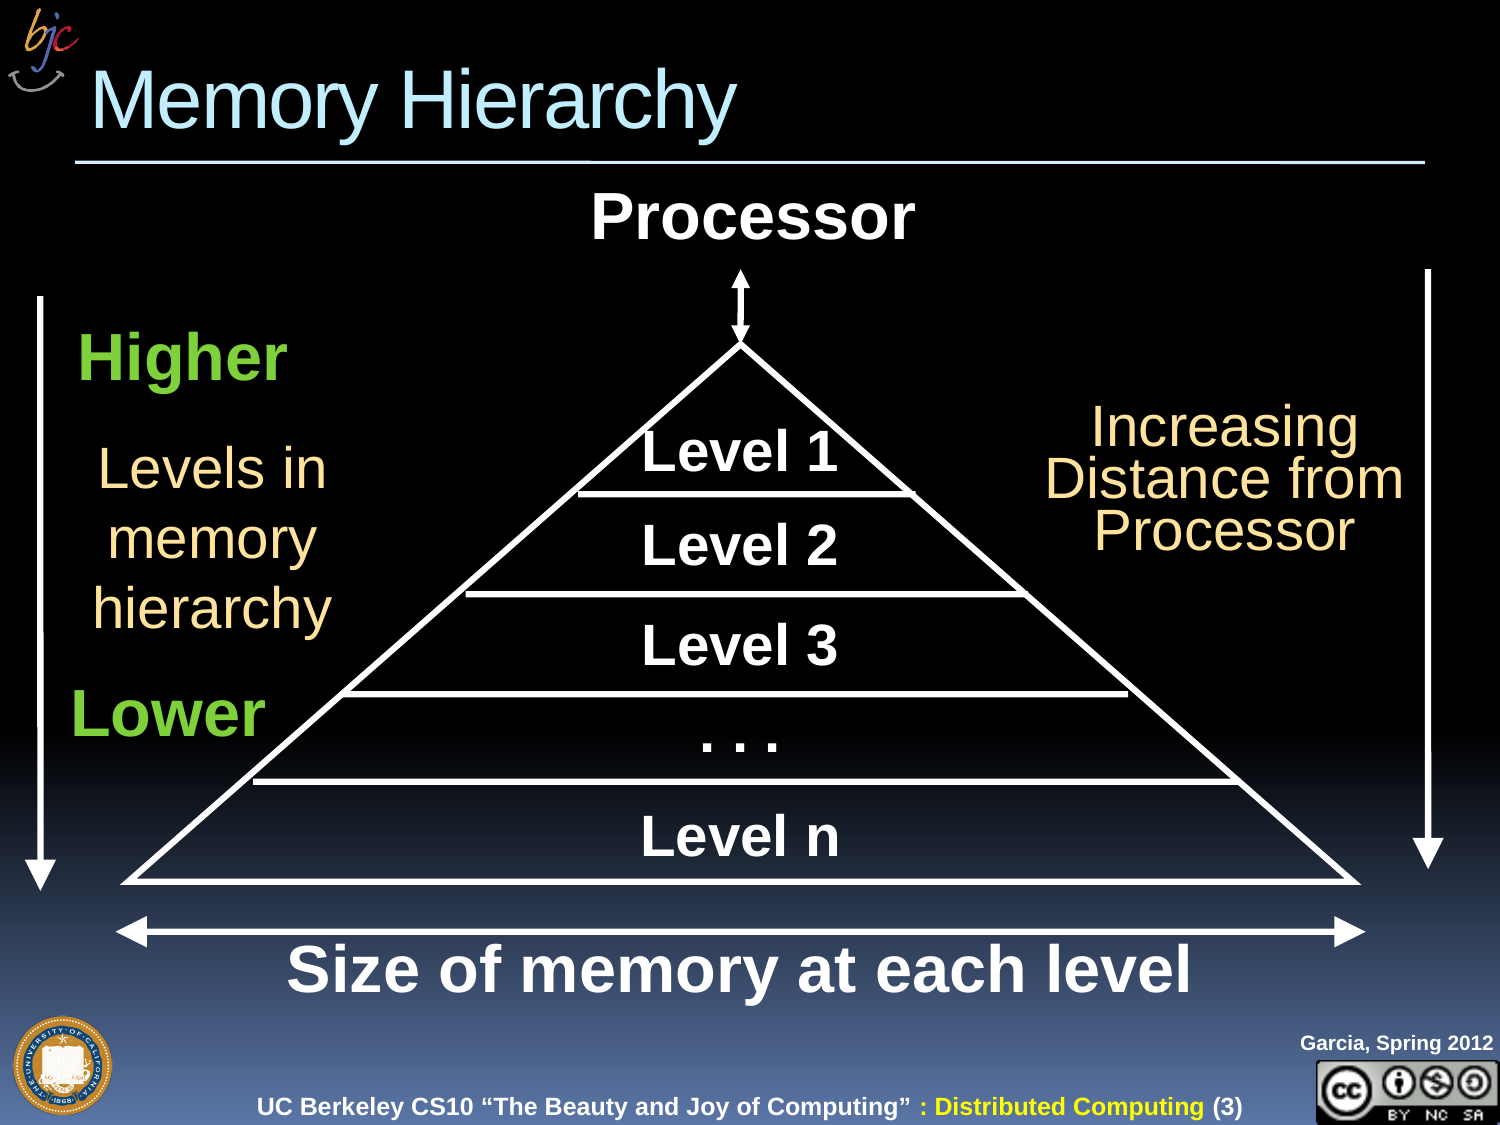

# Memory Hierarchy
Processor

Increasing Distance from Processor

Levels in memory hierarchy
Higher

Level 1

Level 2

Level 3

. . .

Level n
Lower

Size of memory at each level